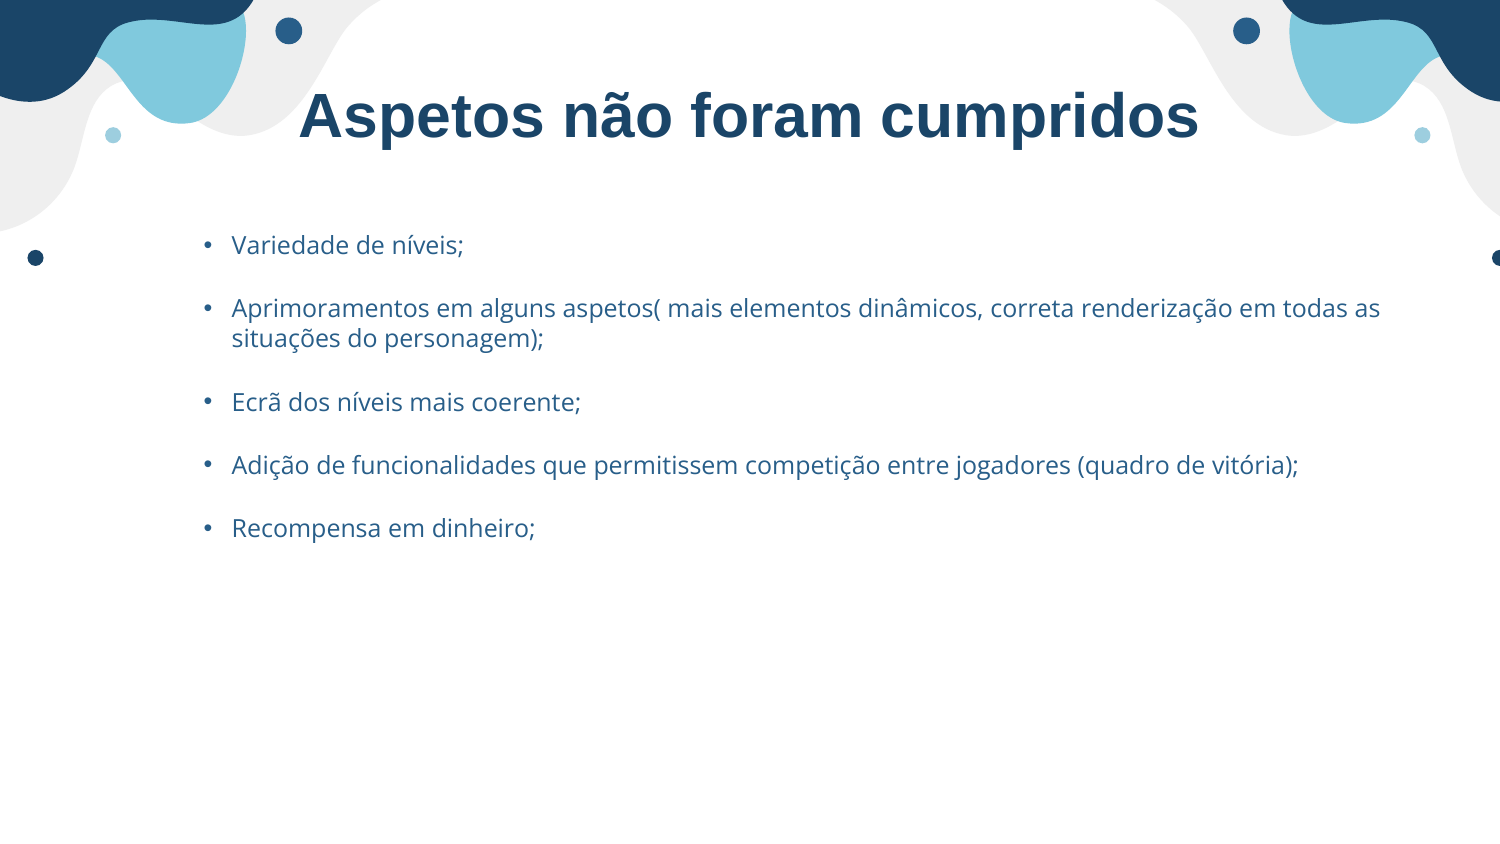

# Aspetos não foram cumpridos
Variedade de níveis;
Aprimoramentos em alguns aspetos( mais elementos dinâmicos, correta renderização em todas as situações do personagem);
Ecrã dos níveis mais coerente;
Adição de funcionalidades que permitissem competição entre jogadores (quadro de vitória);
Recompensa em dinheiro;